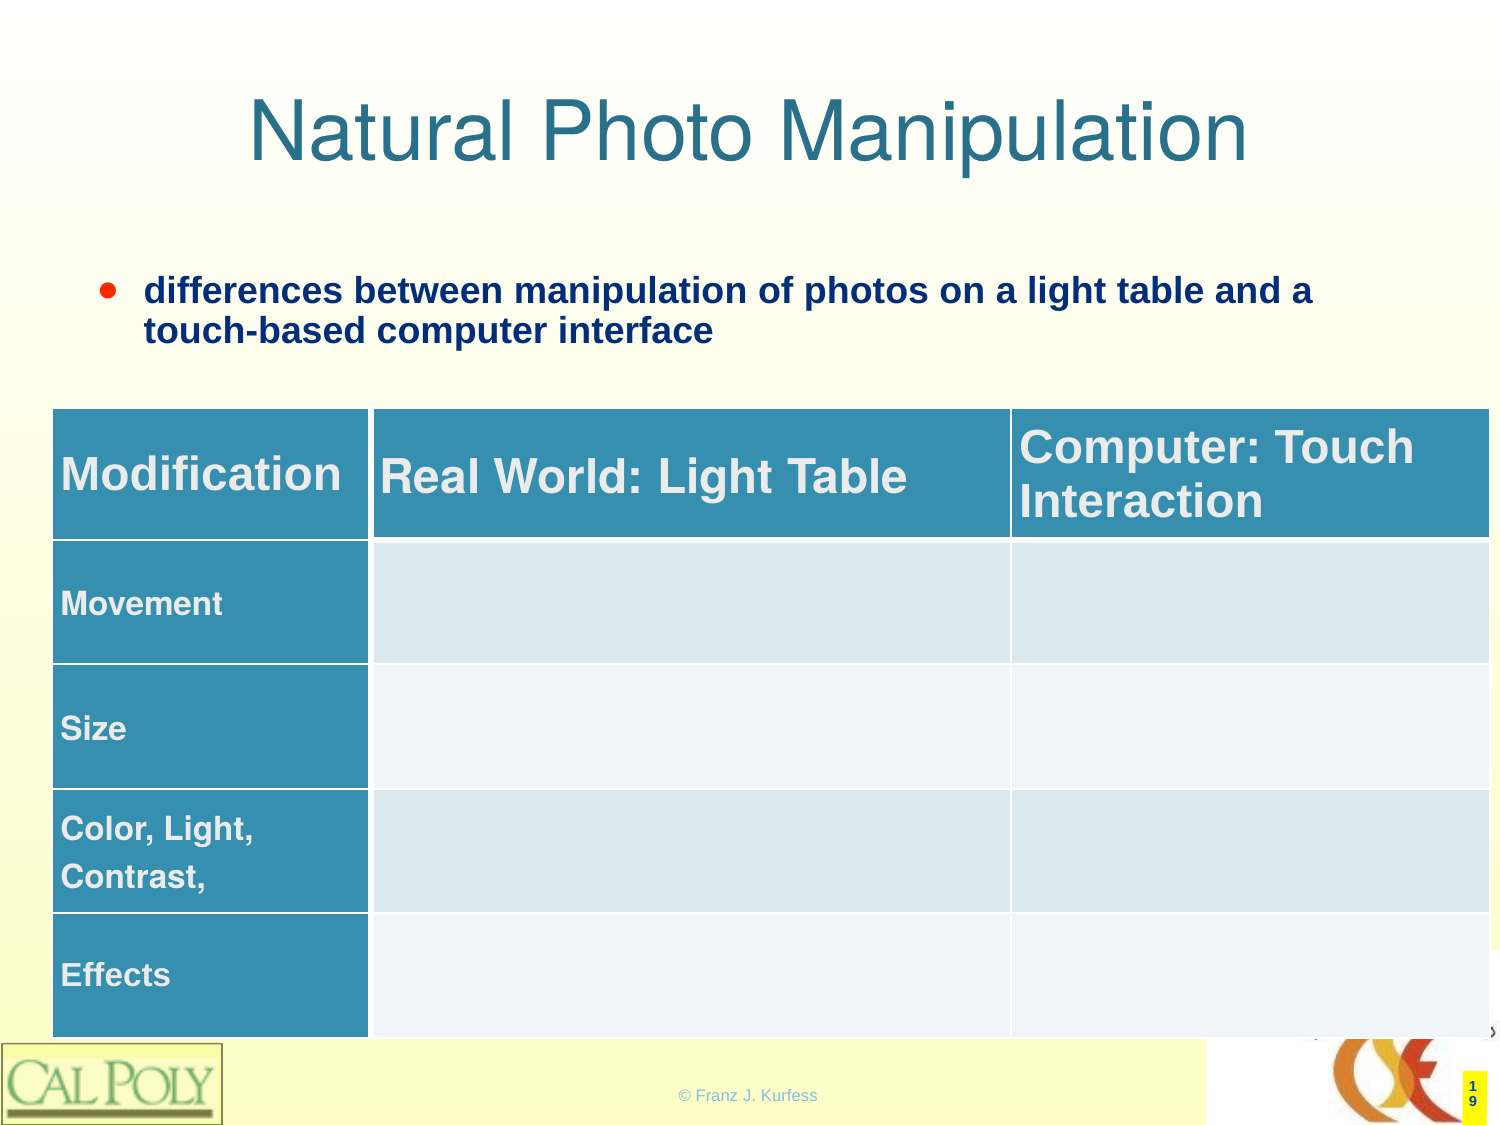

# Natural Photo Manipulation
differences between manipulation of photos on a light table and a touch-based computer interface
| Modification | Real World: Light Table | Computer: Touch Interaction |
| --- | --- | --- |
| Movement |  |  |
| Size |  |  |
| Color, Light, Contrast, |  |  |
| Effects |  |  |
19